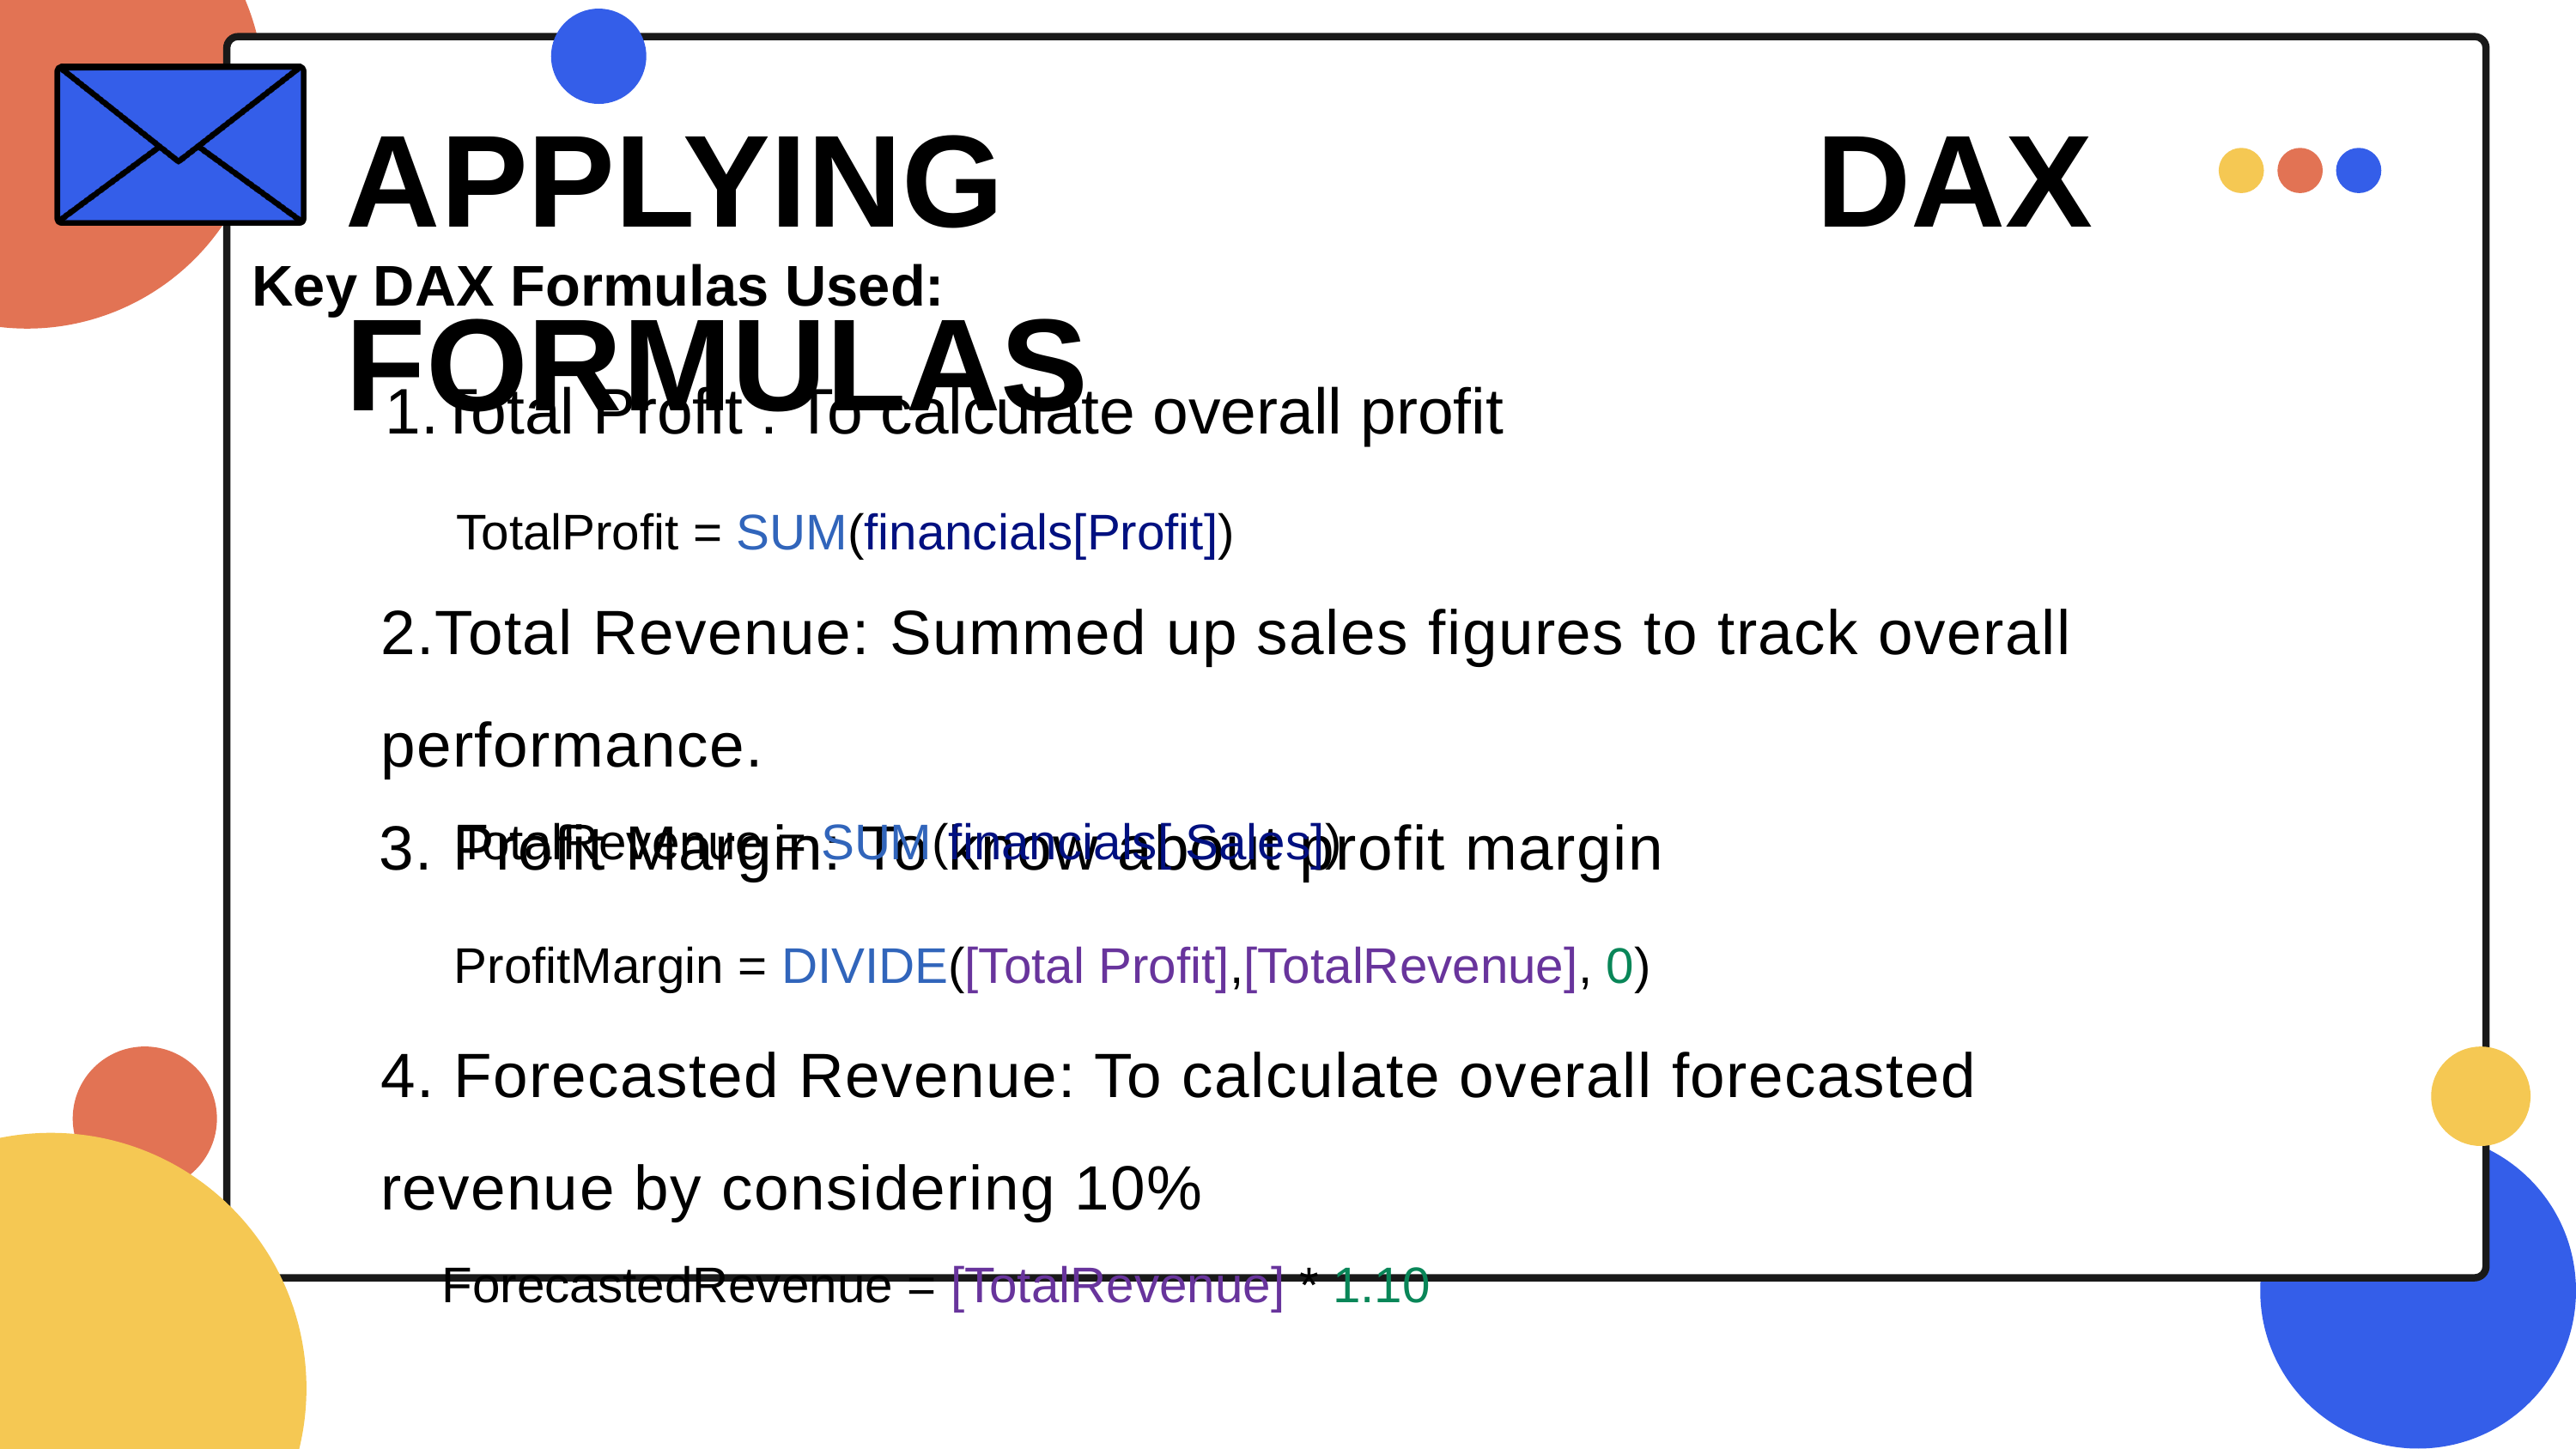

APPLYING DAX FORMULAS

Key DAX Formulas Used:
Total Profit : To calculate overall profit
    TotalProfit = SUM(financials[Profit])
2.Total Revenue: Summed up sales figures to track overall performance.
     TotalRevenue = SUM(financials[ Sales])
3. Profit Margin: To know about profit margin
    ProfitMargin = DIVIDE([Total Profit],[TotalRevenue], 0)
4. Forecasted Revenue: To calculate overall forecasted revenue by considering 10%
    ForecastedRevenue = [TotalRevenue] * 1.10